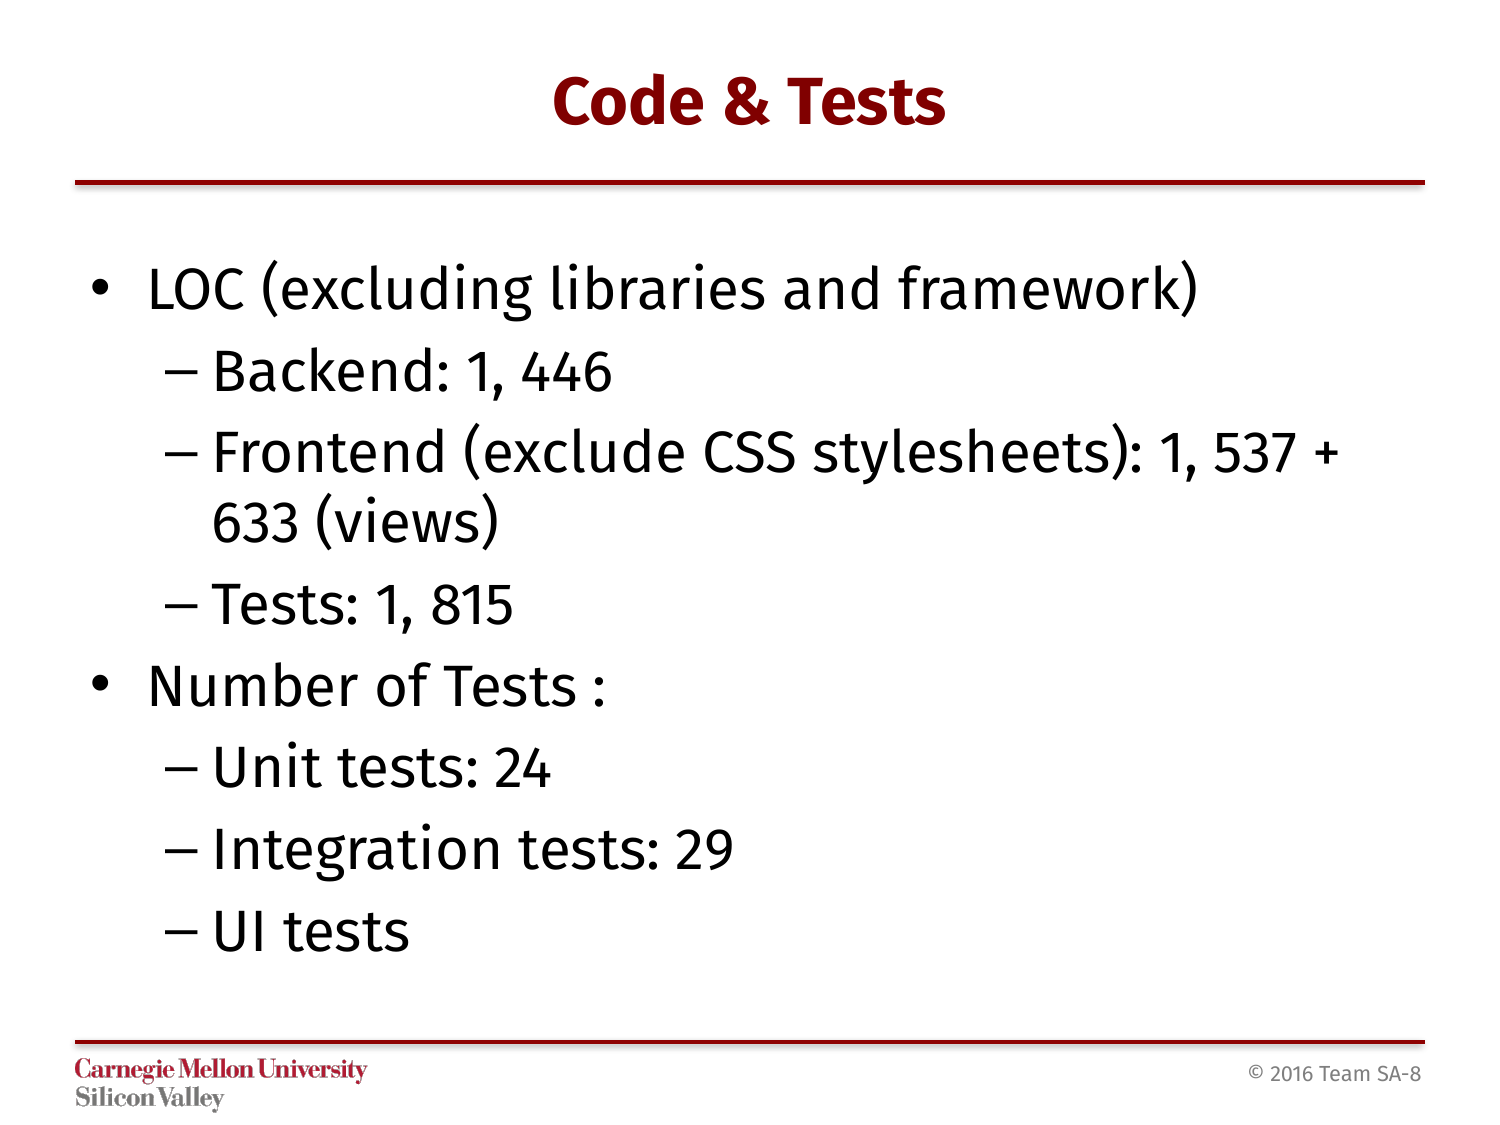

# Code & Tests
LOC (excluding libraries and framework)
Backend: 1, 446
Frontend (exclude CSS stylesheets): 1, 537 + 633 (views)
Tests: 1, 815
Number of Tests :
Unit tests: 24
Integration tests: 29
UI tests